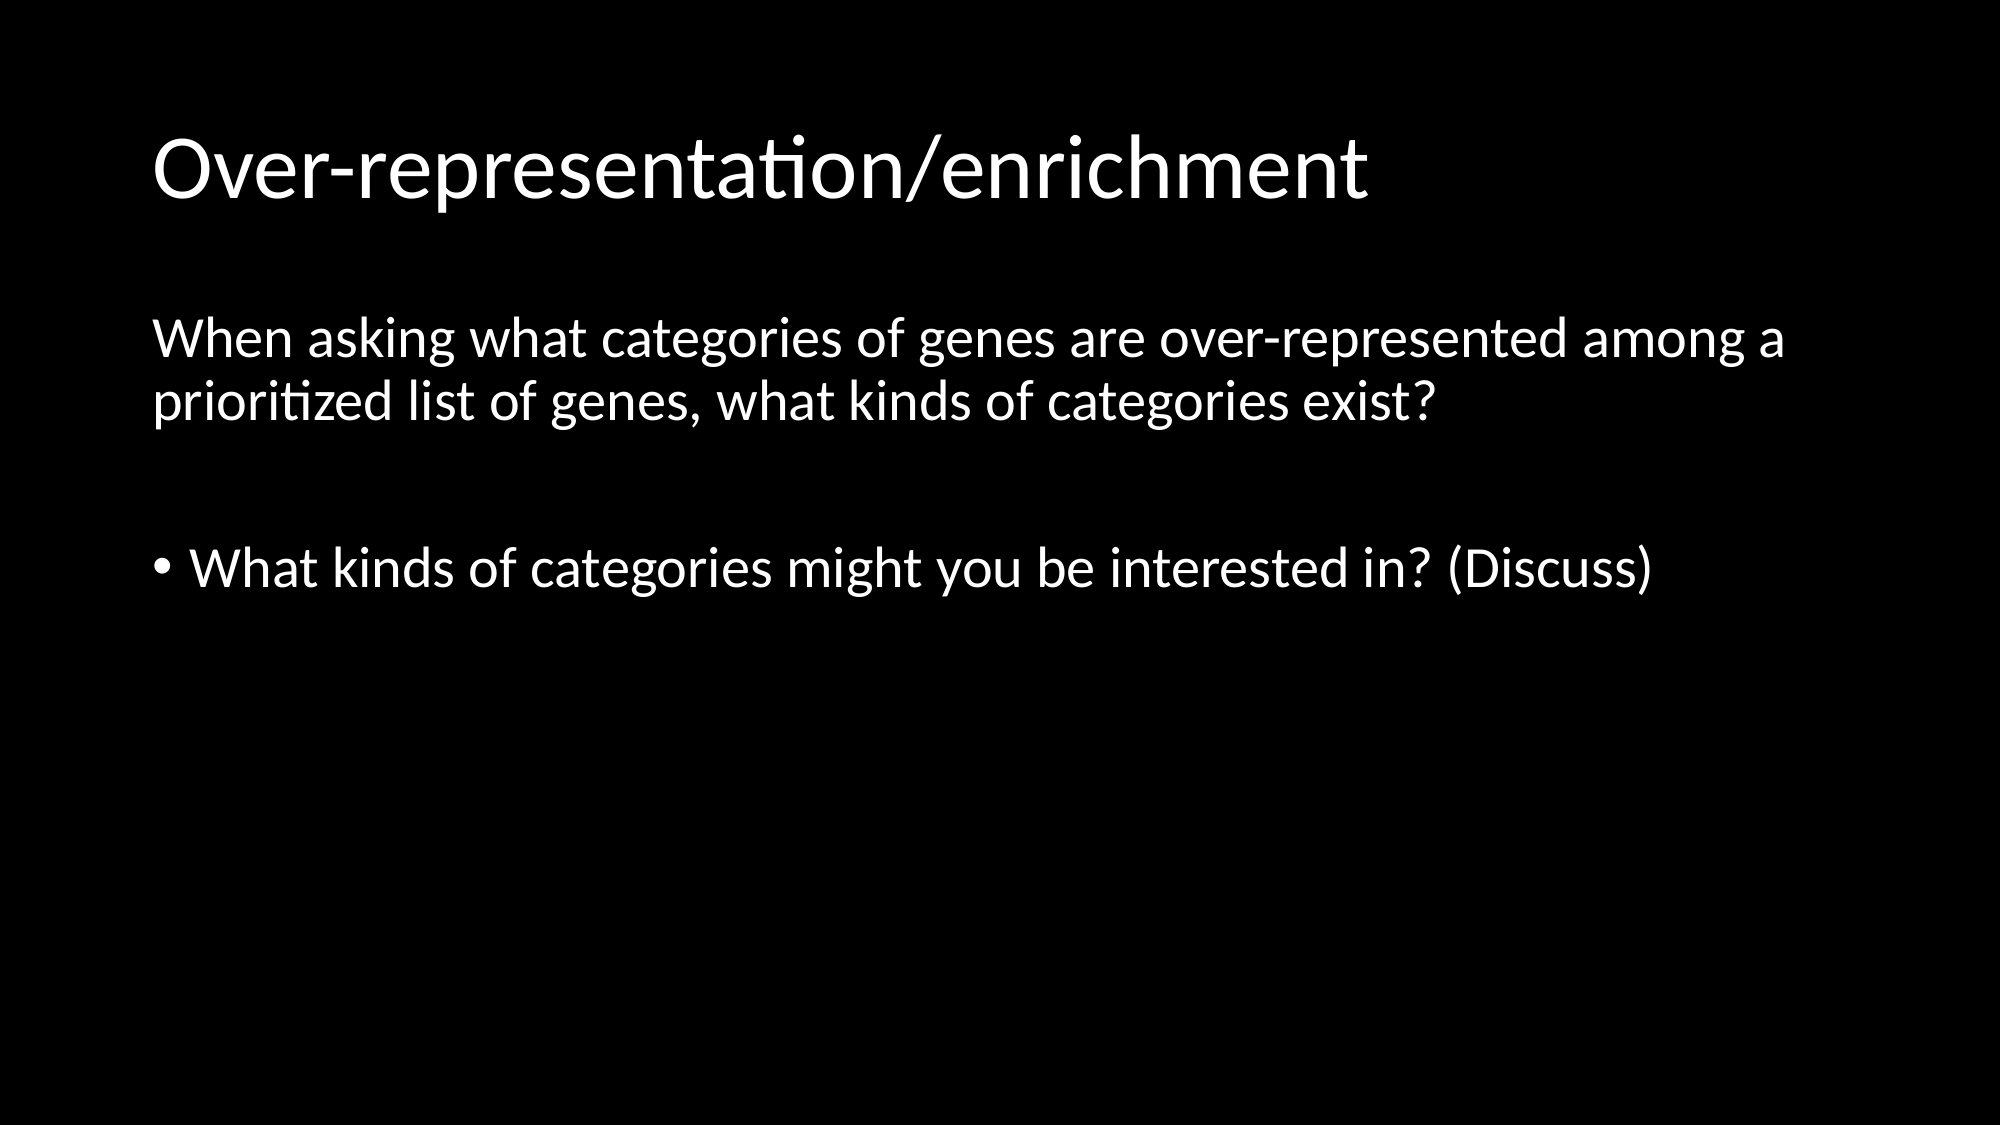

# Over-representation/enrichment
When asking what categories of genes are over-represented among a prioritized list of genes, what kinds of categories exist?

What kinds of categories might you be interested in? (Discuss)